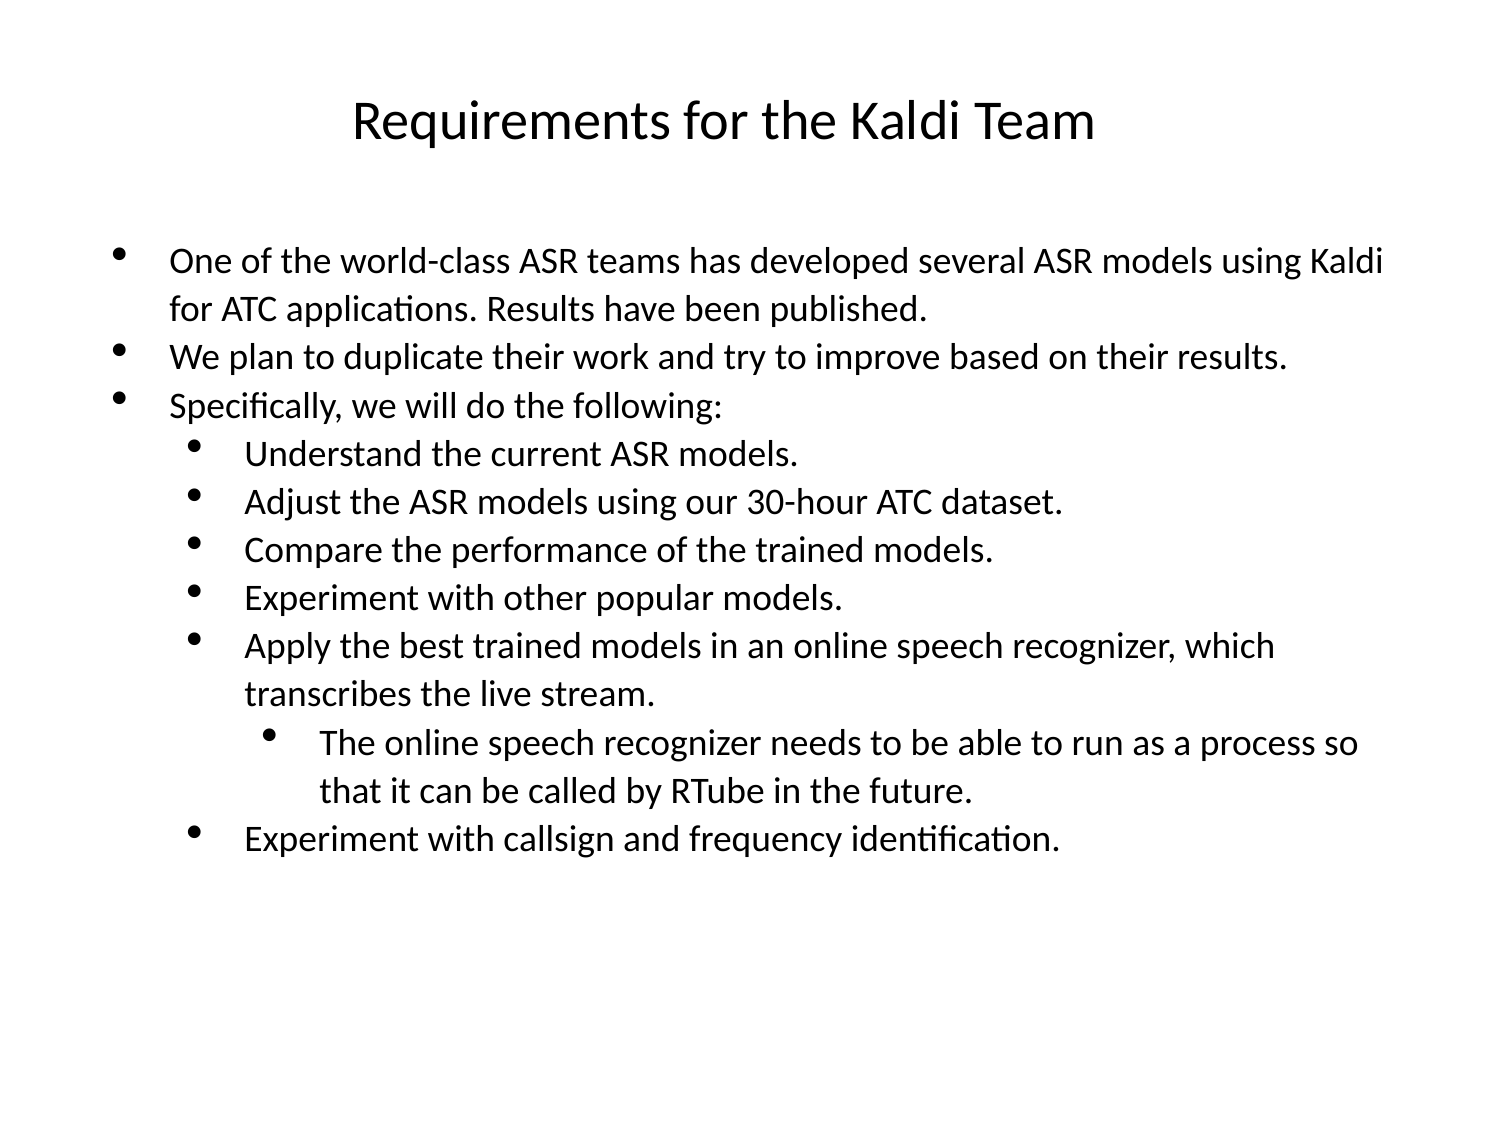

Requirements for the Kaldi Team

One of the world-class ASR teams has developed several ASR models using Kaldi for ATC applications. Results have been published.
We plan to duplicate their work and try to improve based on their results.
Specifically, we will do the following:
Understand the current ASR models.
Adjust the ASR models using our 30-hour ATC dataset.
Compare the performance of the trained models.
Experiment with other popular models.
Apply the best trained models in an online speech recognizer, which transcribes the live stream.
The online speech recognizer needs to be able to run as a process so that it can be called by RTube in the future.
Experiment with callsign and frequency identification.